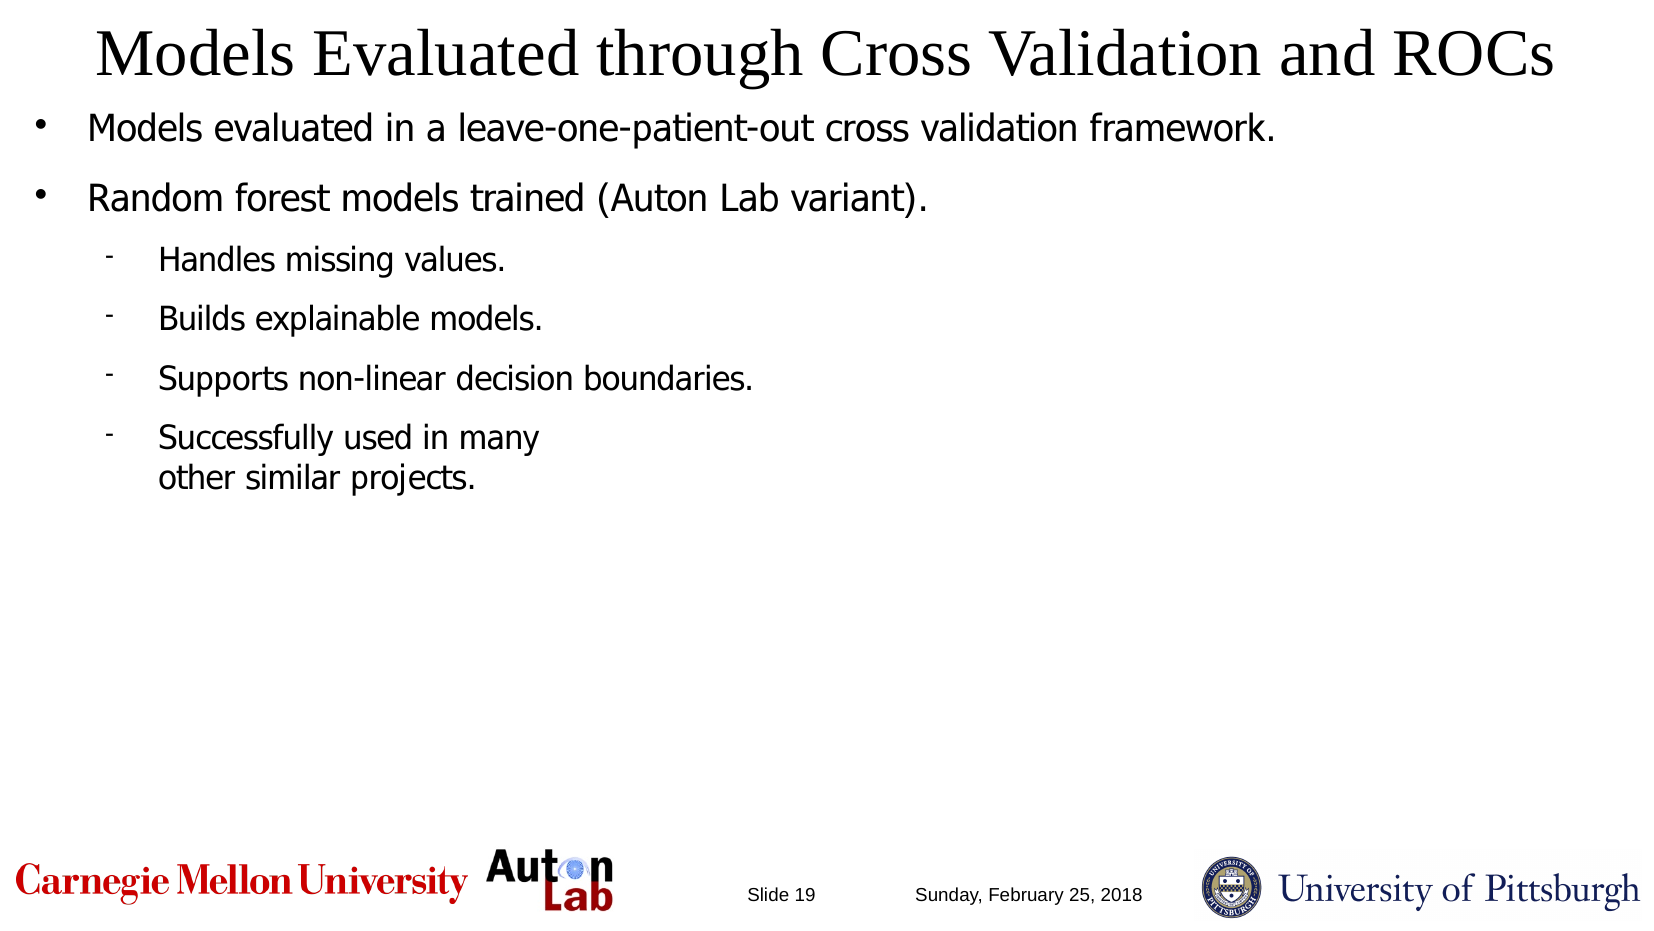

Models Evaluated through Cross Validation and ROCs
Models evaluated in a leave-one-patient-out cross validation framework.
Random forest models trained (Auton Lab variant).
Handles missing values.
Builds explainable models.
Supports non-linear decision boundaries.
Successfully used in many
other similar projects.
Performance compared
using receiver operator
characteristic (ROC)
curves.